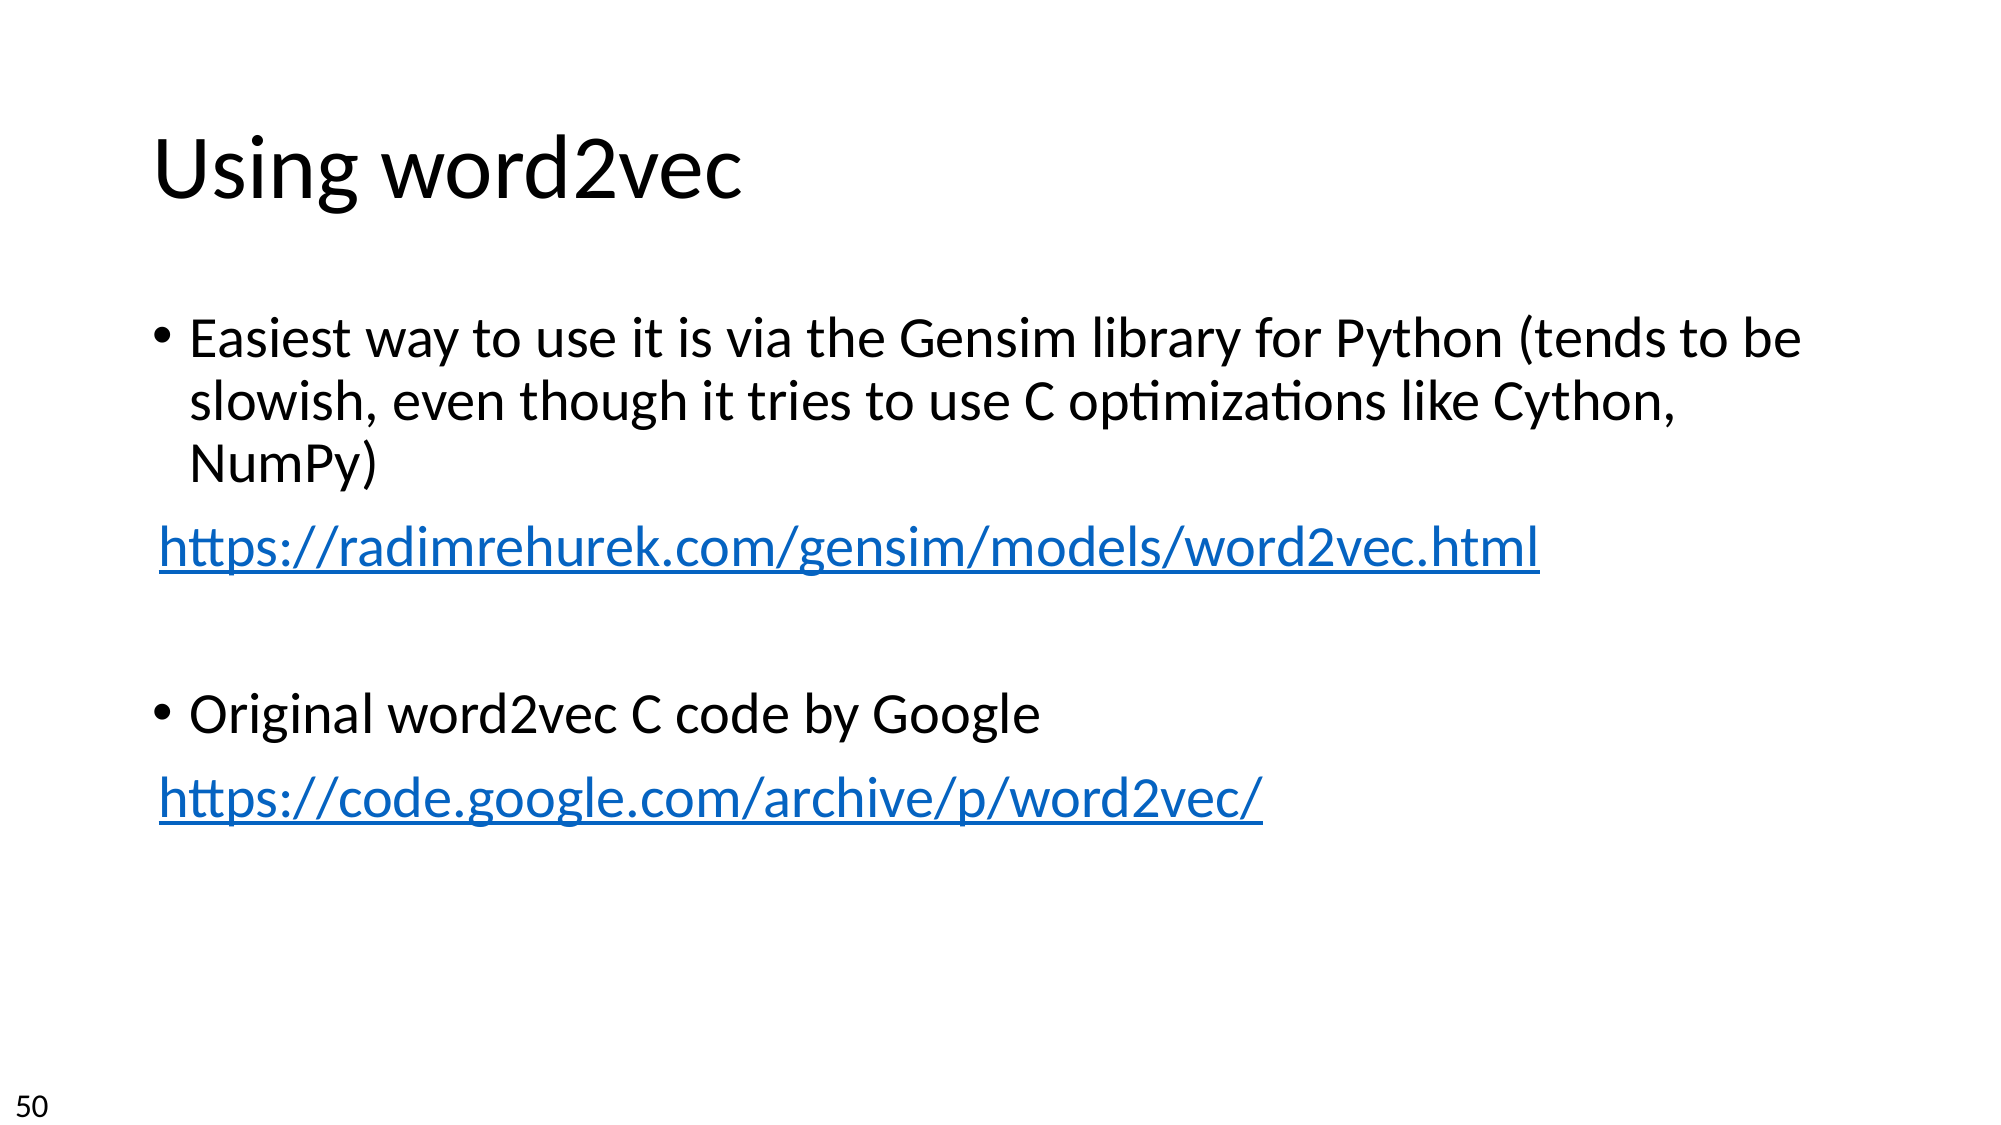

# Using word2vec
Easiest way to use it is via the Gensim library for Python (tends to be slowish, even though it tries to use C optimizations like Cython, NumPy)
https://radimrehurek.com/gensim/models/word2vec.html

Original word2vec C code by Google
https://code.google.com/archive/p/word2vec/